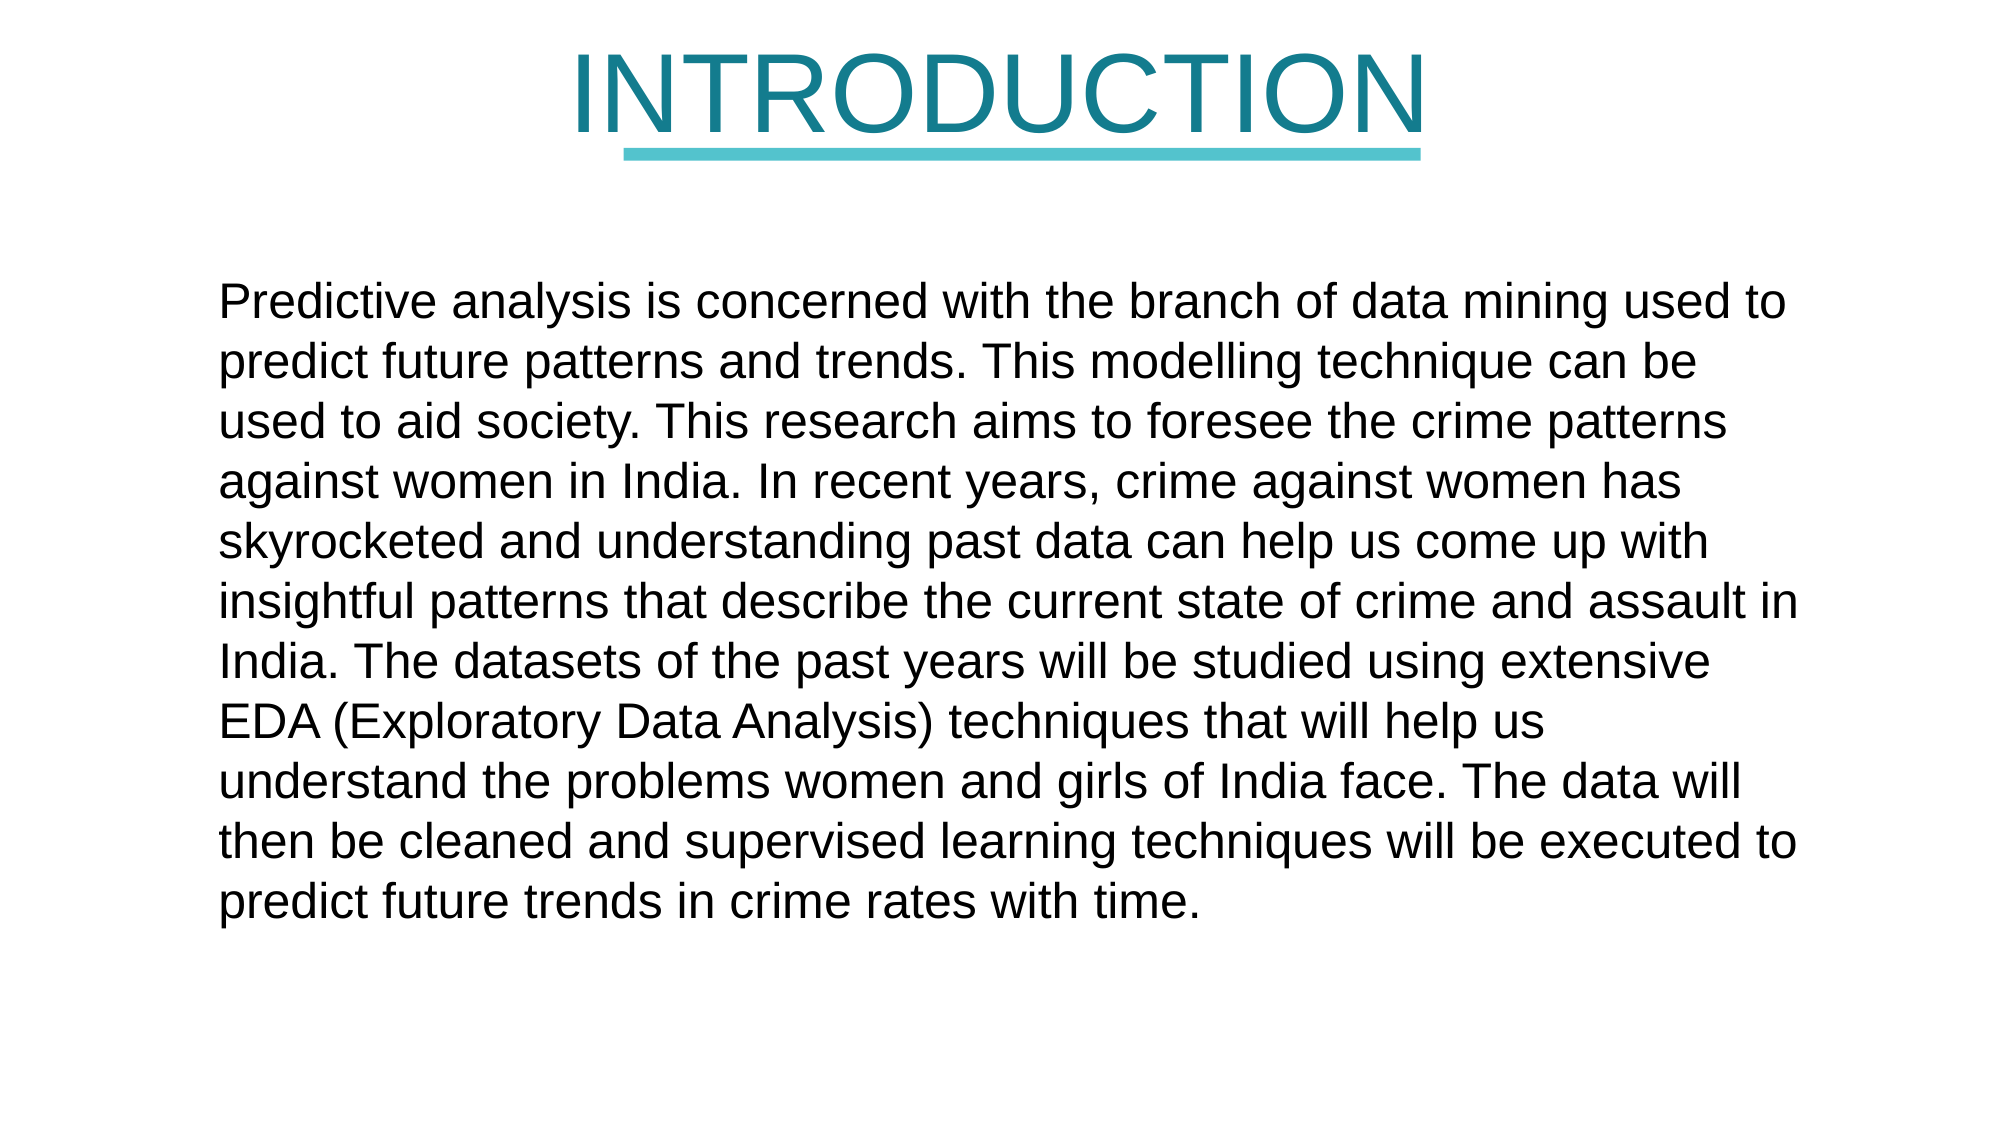

INTRODUCTION

Predictive analysis is concerned with the branch of data mining used to predict future patterns and trends. This modelling technique can be used to aid society. This research aims to foresee the crime patterns against women in India. In recent years, crime against women has skyrocketed and understanding past data can help us come up with insightful patterns that describe the current state of crime and assault in India. The datasets of the past years will be studied using extensive EDA (Exploratory Data Analysis) techniques that will help us understand the problems women and girls of India face. The data will then be cleaned and supervised learning techniques will be executed to predict future trends in crime rates with time.